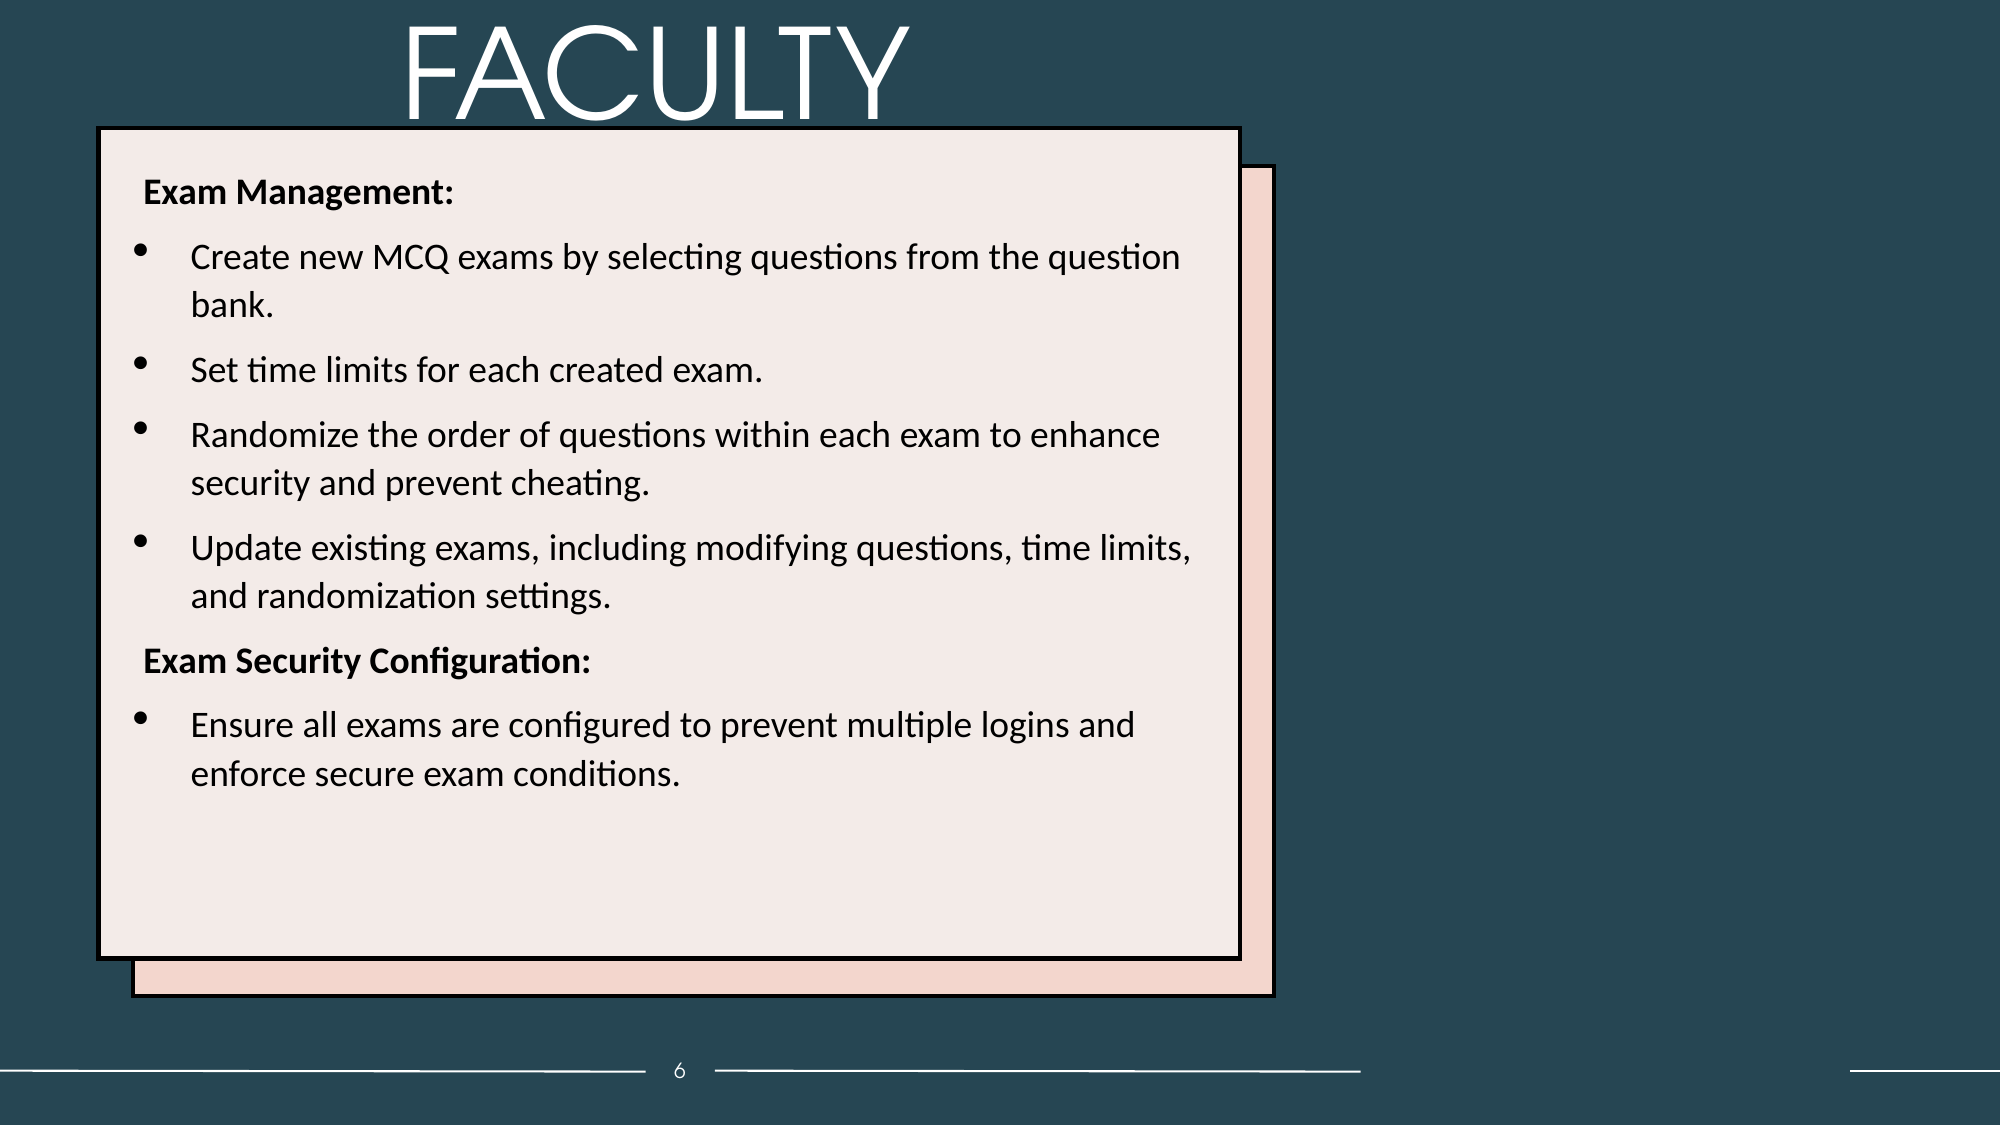

# FACULTY
Exam Management:
Create new MCQ exams by selecting questions from the question bank.
Set time limits for each created exam.
Randomize the order of questions within each exam to enhance security and prevent cheating.
Update existing exams, including modifying questions, time limits, and randomization settings.
Exam Security Configuration:
Ensure all exams are configured to prevent multiple logins and enforce secure exam conditions.

6